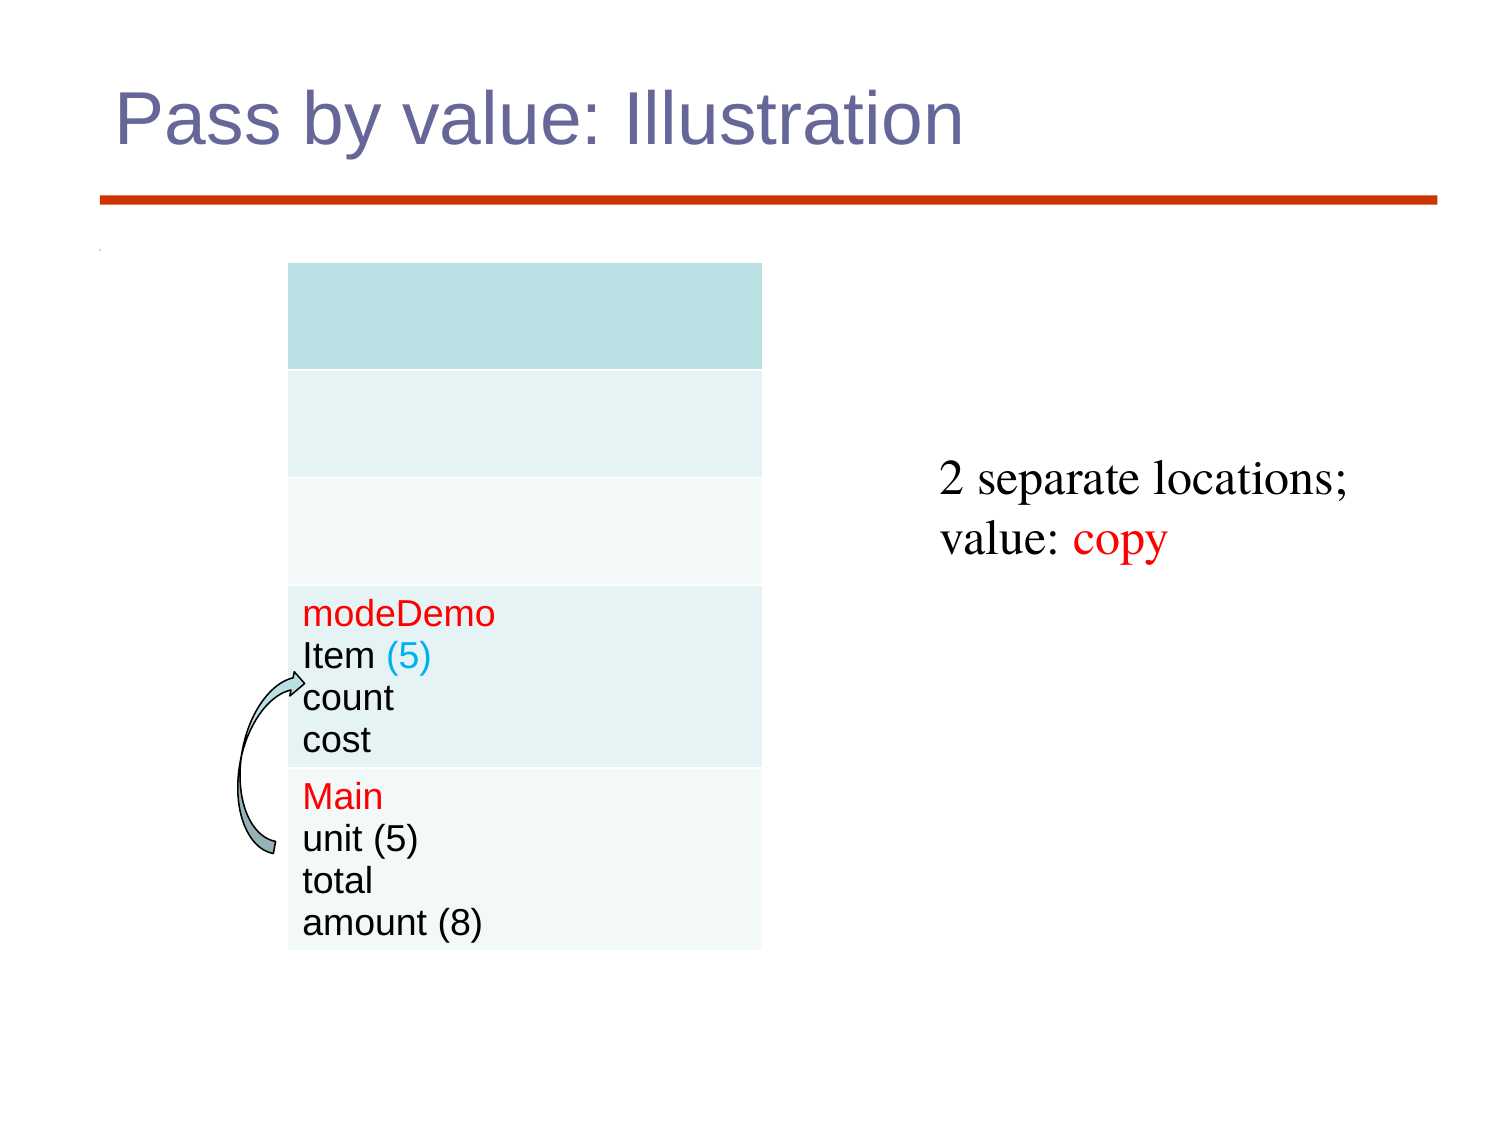

# Pass by value: Illustration
|  |
| --- |
|  |
|  |
| modeDemo Item (5) count cost |
| Main unit (5) total amount (8) |
2 separate locations;
value: copy